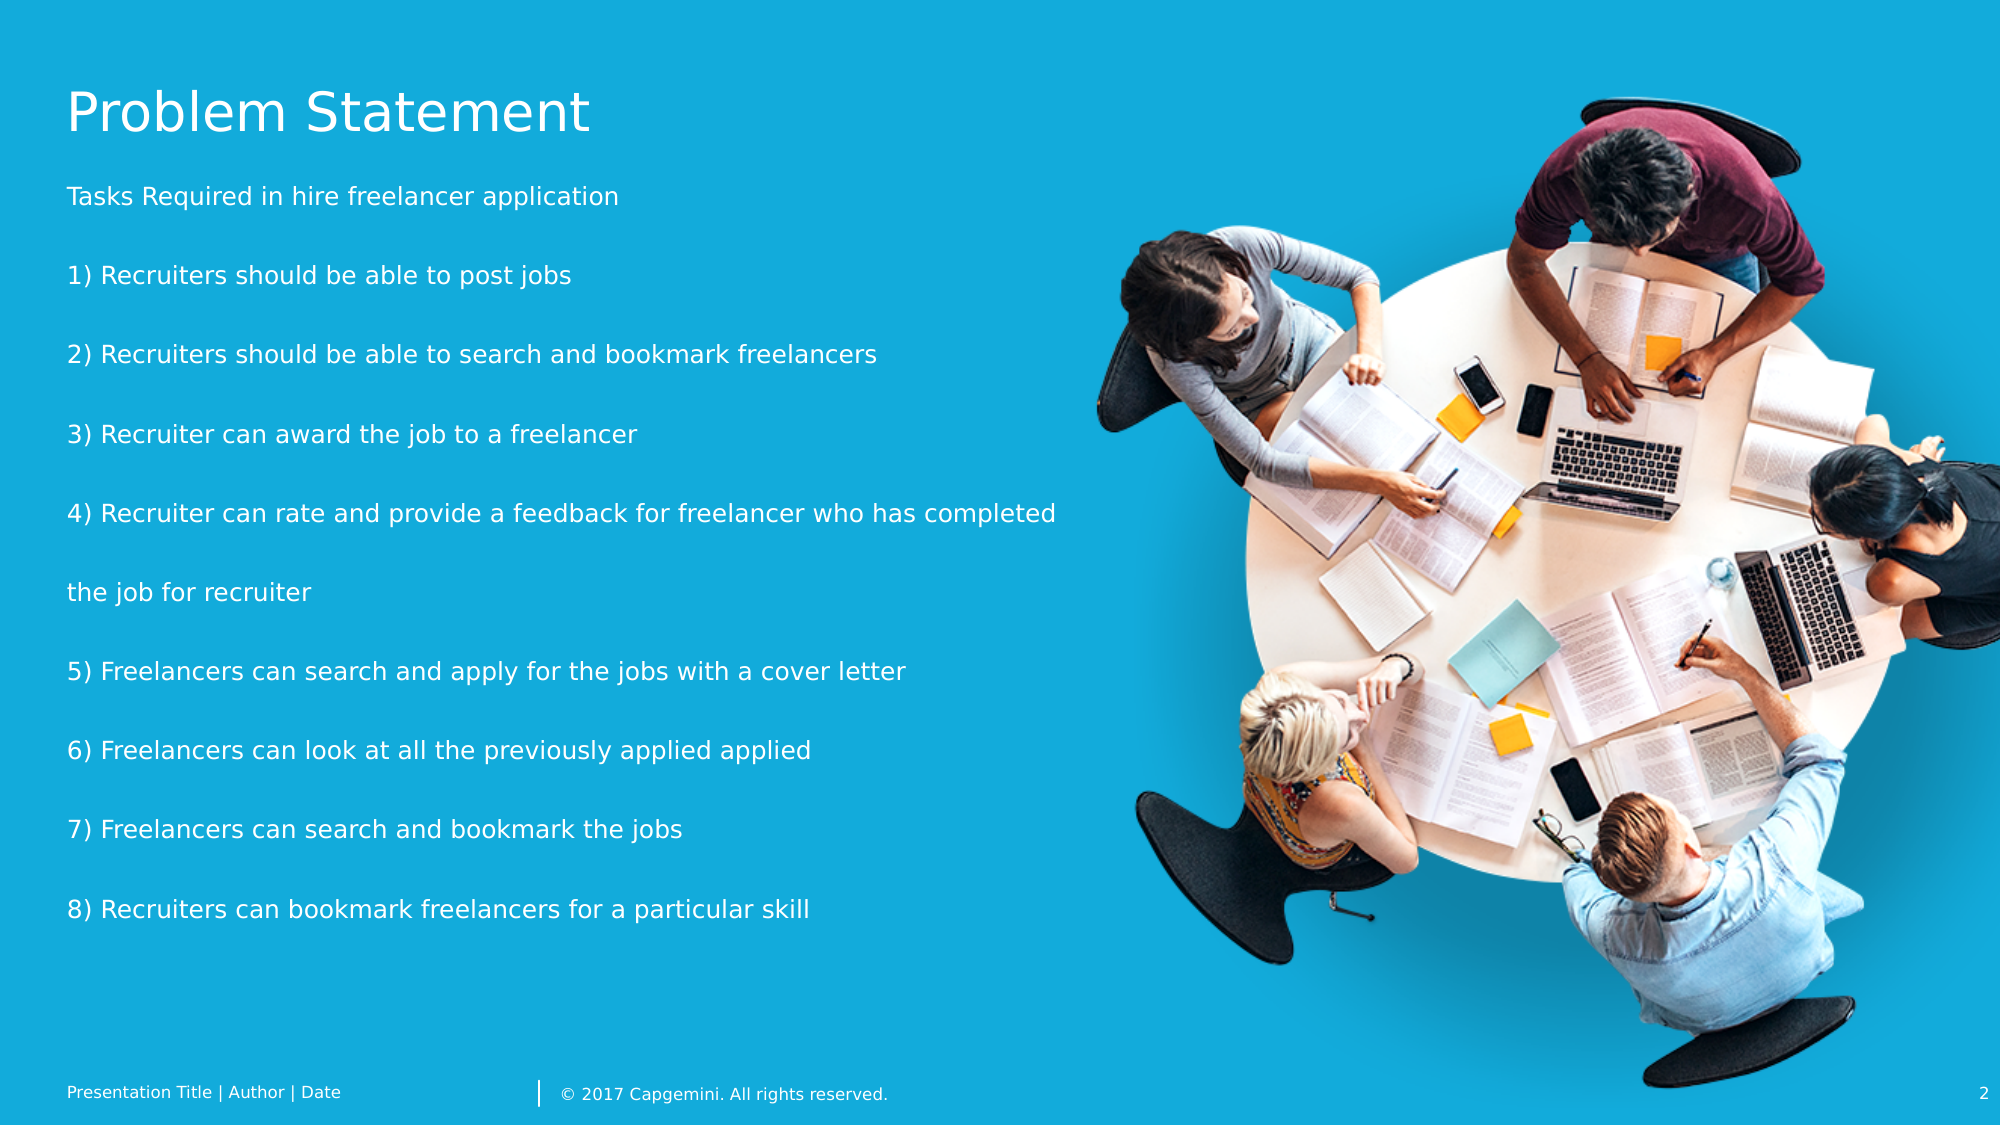

# Problem Statement
Tasks Required in hire freelancer application
1) Recruiters should be able to post jobs
2) Recruiters should be able to search and bookmark freelancers
3) Recruiter can award the job to a freelancer
4) Recruiter can rate and provide a feedback for freelancer who has completed
the job for recruiter
5) Freelancers can search and apply for the jobs with a cover letter
6) Freelancers can look at all the previously applied applied
7) Freelancers can search and bookmark the jobs
8) Recruiters can bookmark freelancers for a particular skill